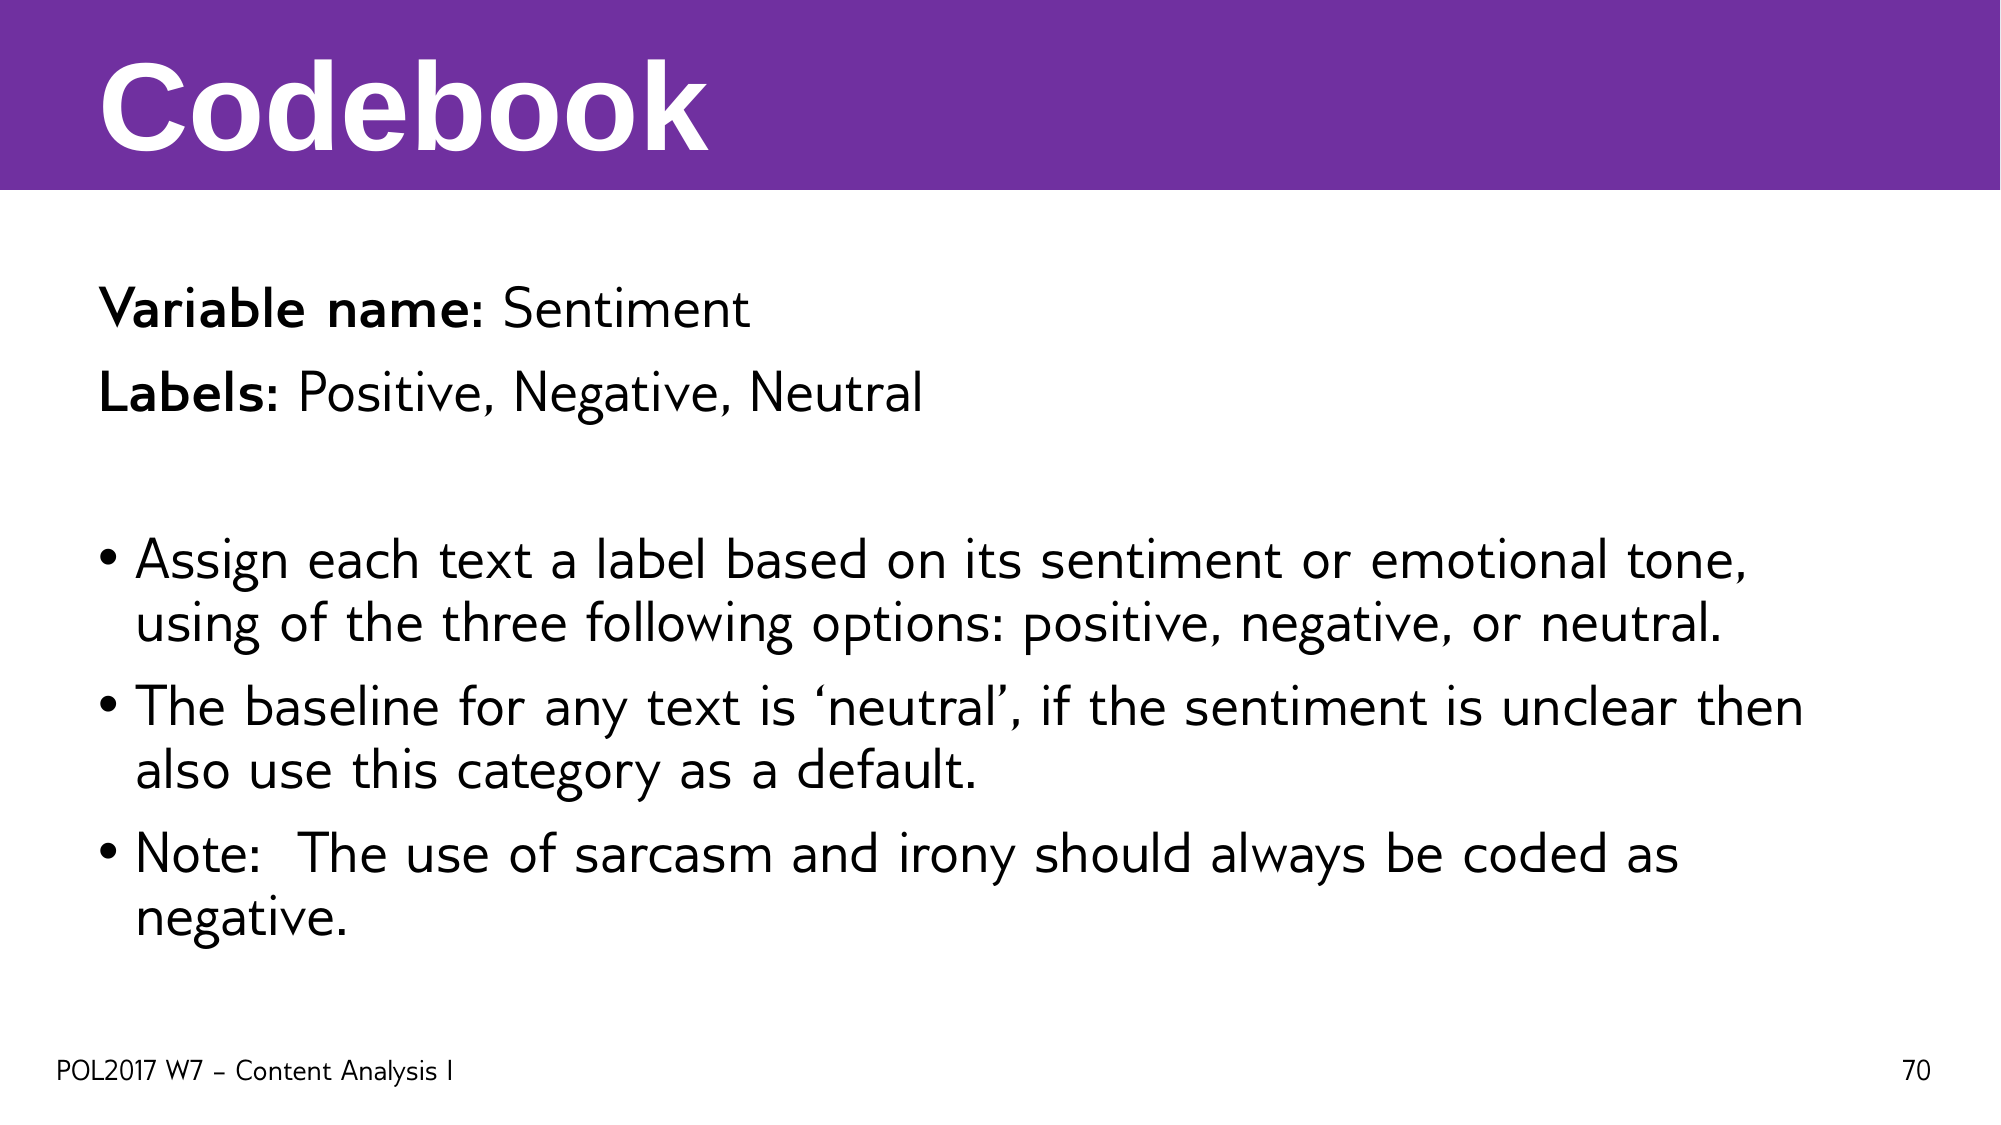

# Codebook
Variable name: Sentiment
Labels: Positive, Negative, Neutral

Assign each text a label based on its sentiment or emotional tone, using of the three following options: positive, negative, or neutral.
The baseline for any text is ‘neutral’, if the sentiment is unclear then also use this category as a default.
Note:  The use of sarcasm and irony should always be coded as negative.

POL2017 W7 – Content Analysis I
70